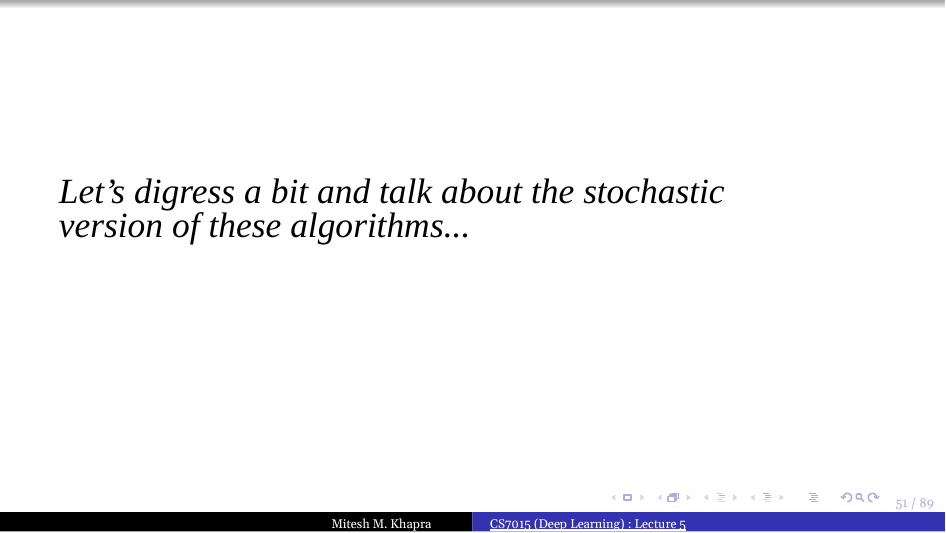

Let’s digress a bit and talk about the stochastic version of these algorithms...
51 / 89

Mitesh M. Khapra
CS7015 (Deep Learning) : Lecture 5